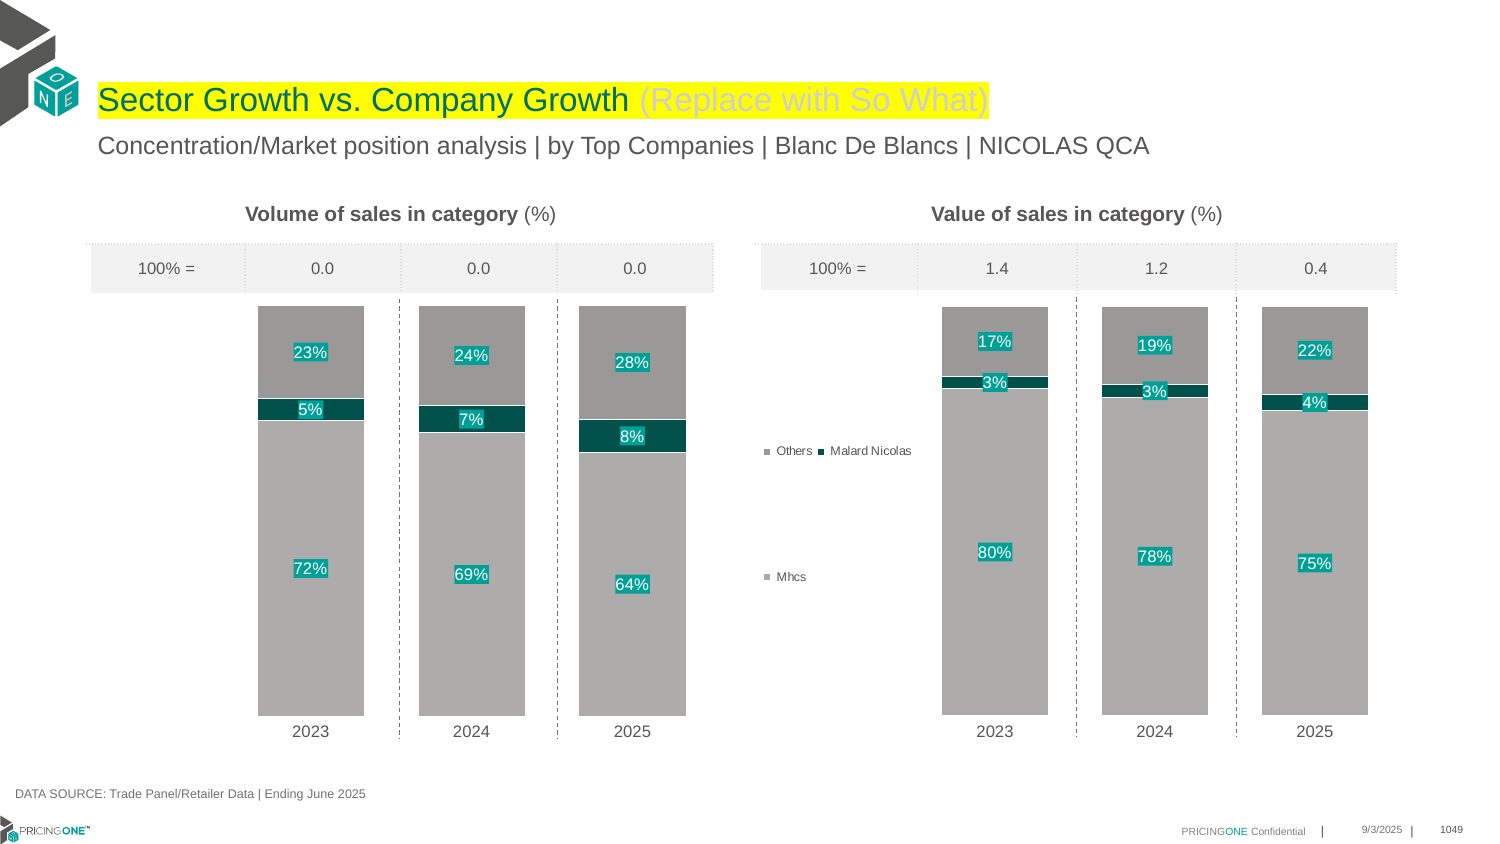

# Sector Growth vs. Company Growth (Replace with So What)
Concentration/Market position analysis | by Top Companies | Blanc De Blancs | NICOLAS QCA
| Volume of sales in category (%) |  |  |  |
| --- | --- | --- | --- |
| 100% = | 0.0 | 0.0 | 0.0 |
| Value of sales in category (%) |  |  |  |
| --- | --- | --- | --- |
| 100% = | 1.4 | 1.2 | 0.4 |

### Chart

| Category | Mhcs | Malard Nicolas | Others |
|---|---|---|---|
| 2023 | 0.7190279542566709 | 0.05432020330368488 | 0.2266518424396442 |
| 2024 | 0.6901700949367089 | 0.06606012658227849 | 0.24376977848101264 |
| 2025 | 0.6431888544891641 | 0.07868937048503612 | 0.27812177502579977 |

### Chart

| Category | Mhcs | Malard Nicolas | Others |
|---|---|---|---|
| 2023 | 0.7997449437282997 | 0.027775584928571326 | 0.1724794713431289 |
| 2024 | 0.7779796938160654 | 0.03048970822359583 | 0.19153059796033886 |
| 2025 | 0.7456234040897741 | 0.038575345824756975 | 0.2158012500854689 |
DATA SOURCE: Trade Panel/Retailer Data | Ending June 2025

9/3/2025
1049